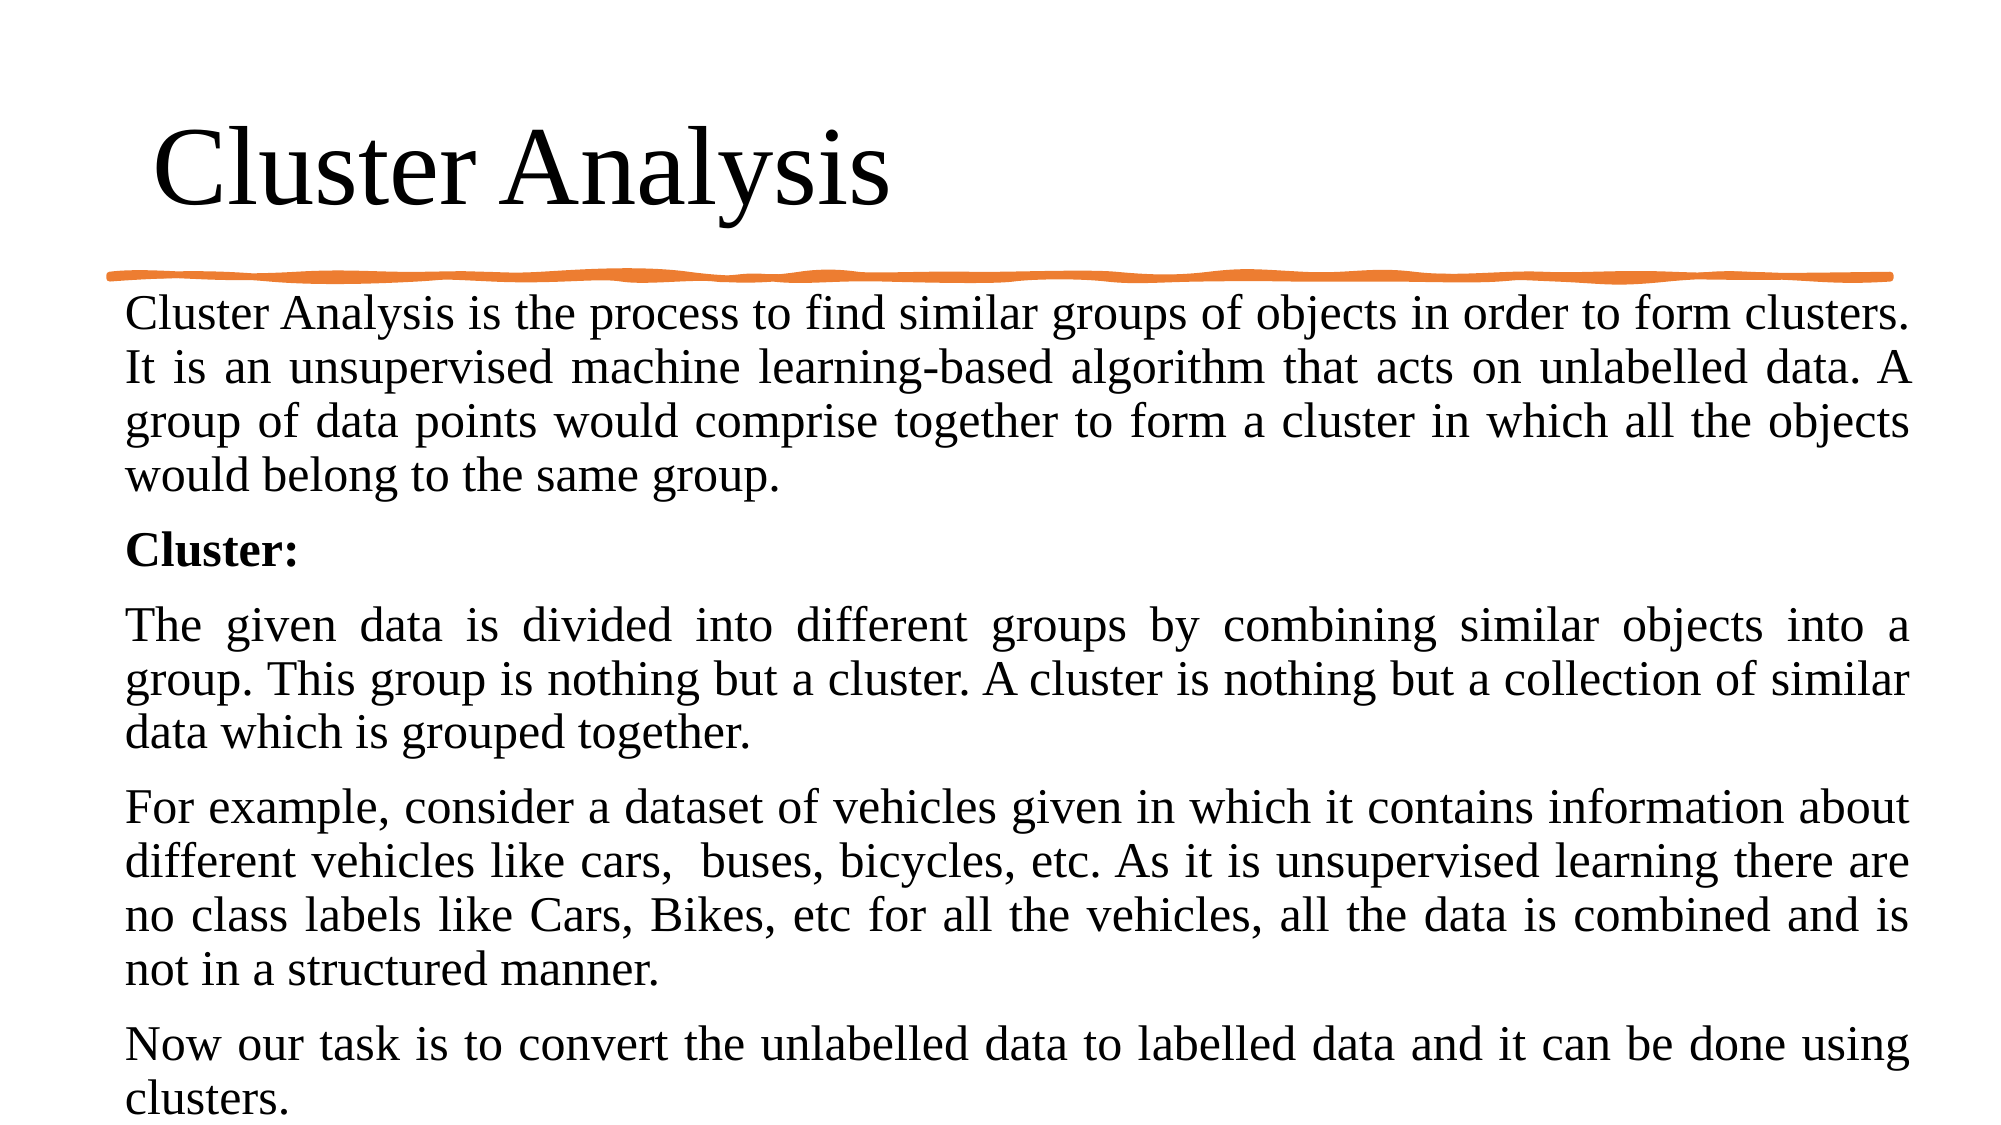

# Cluster Analysis

Cluster Analysis is the process to find similar groups of objects in order to form clusters. It is an unsupervised machine learning-based algorithm that acts on unlabelled data. A group of data points would comprise together to form a cluster in which all the objects would belong to the same group.
Cluster:
The given data is divided into different groups by combining similar objects into a group. This group is nothing but a cluster. A cluster is nothing but a collection of similar data which is grouped together.
For example, consider a dataset of vehicles given in which it contains information about different vehicles like cars,  buses, bicycles, etc. As it is unsupervised learning there are no class labels like Cars, Bikes, etc for all the vehicles, all the data is combined and is not in a structured manner.
Now our task is to convert the unlabelled data to labelled data and it can be done using clusters.